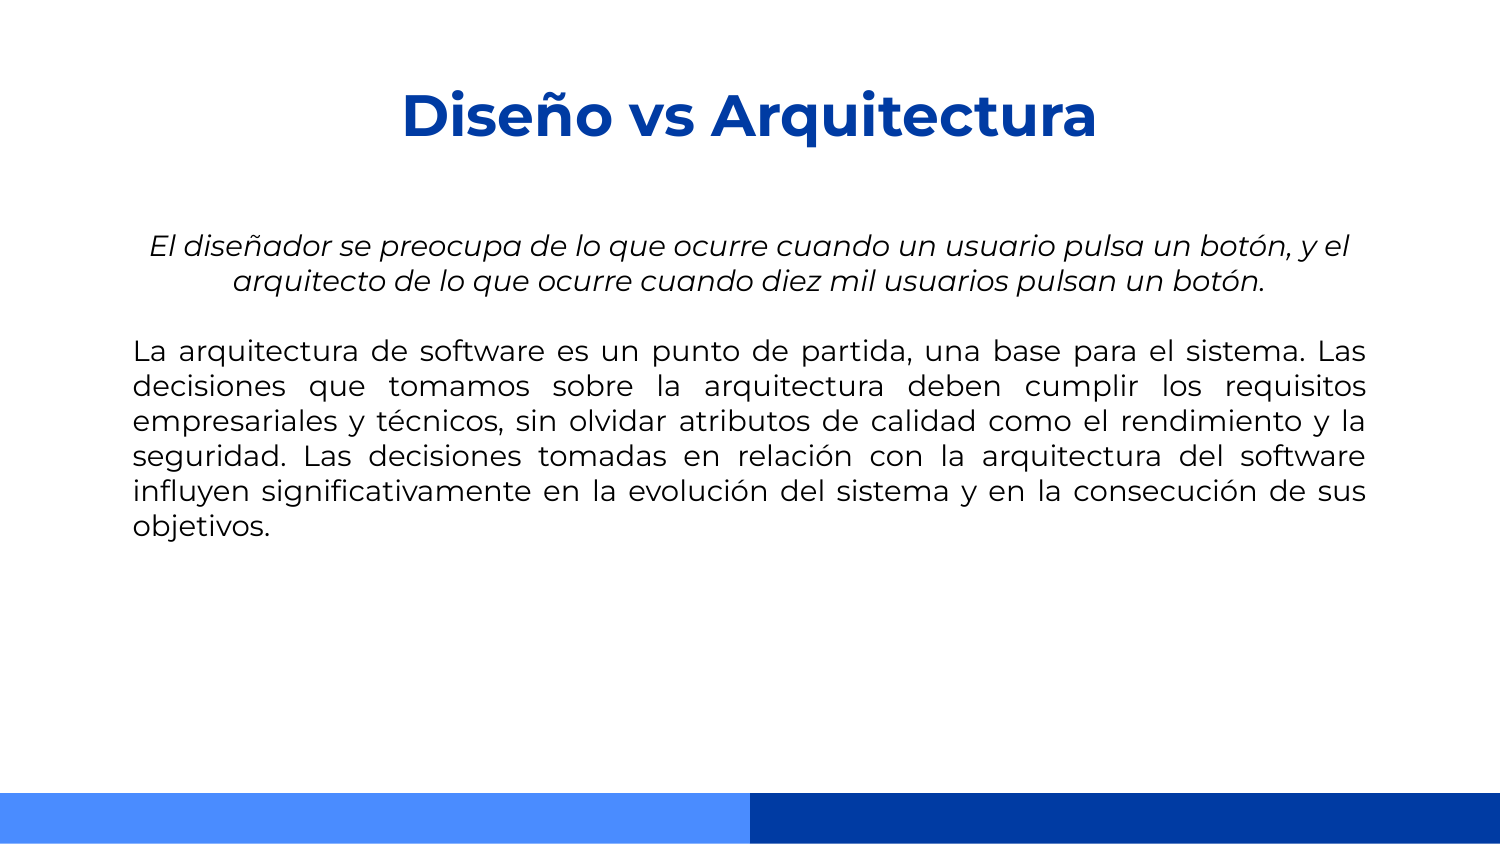

# Diseño vs Arquitectura
El diseñador se preocupa de lo que ocurre cuando un usuario pulsa un botón, y el arquitecto de lo que ocurre cuando diez mil usuarios pulsan un botón.

La arquitectura de software es un punto de partida, una base para el sistema. Las decisiones que tomamos sobre la arquitectura deben cumplir los requisitos empresariales y técnicos, sin olvidar atributos de calidad como el rendimiento y la seguridad. Las decisiones tomadas en relación con la arquitectura del software influyen significativamente en la evolución del sistema y en la consecución de sus objetivos.